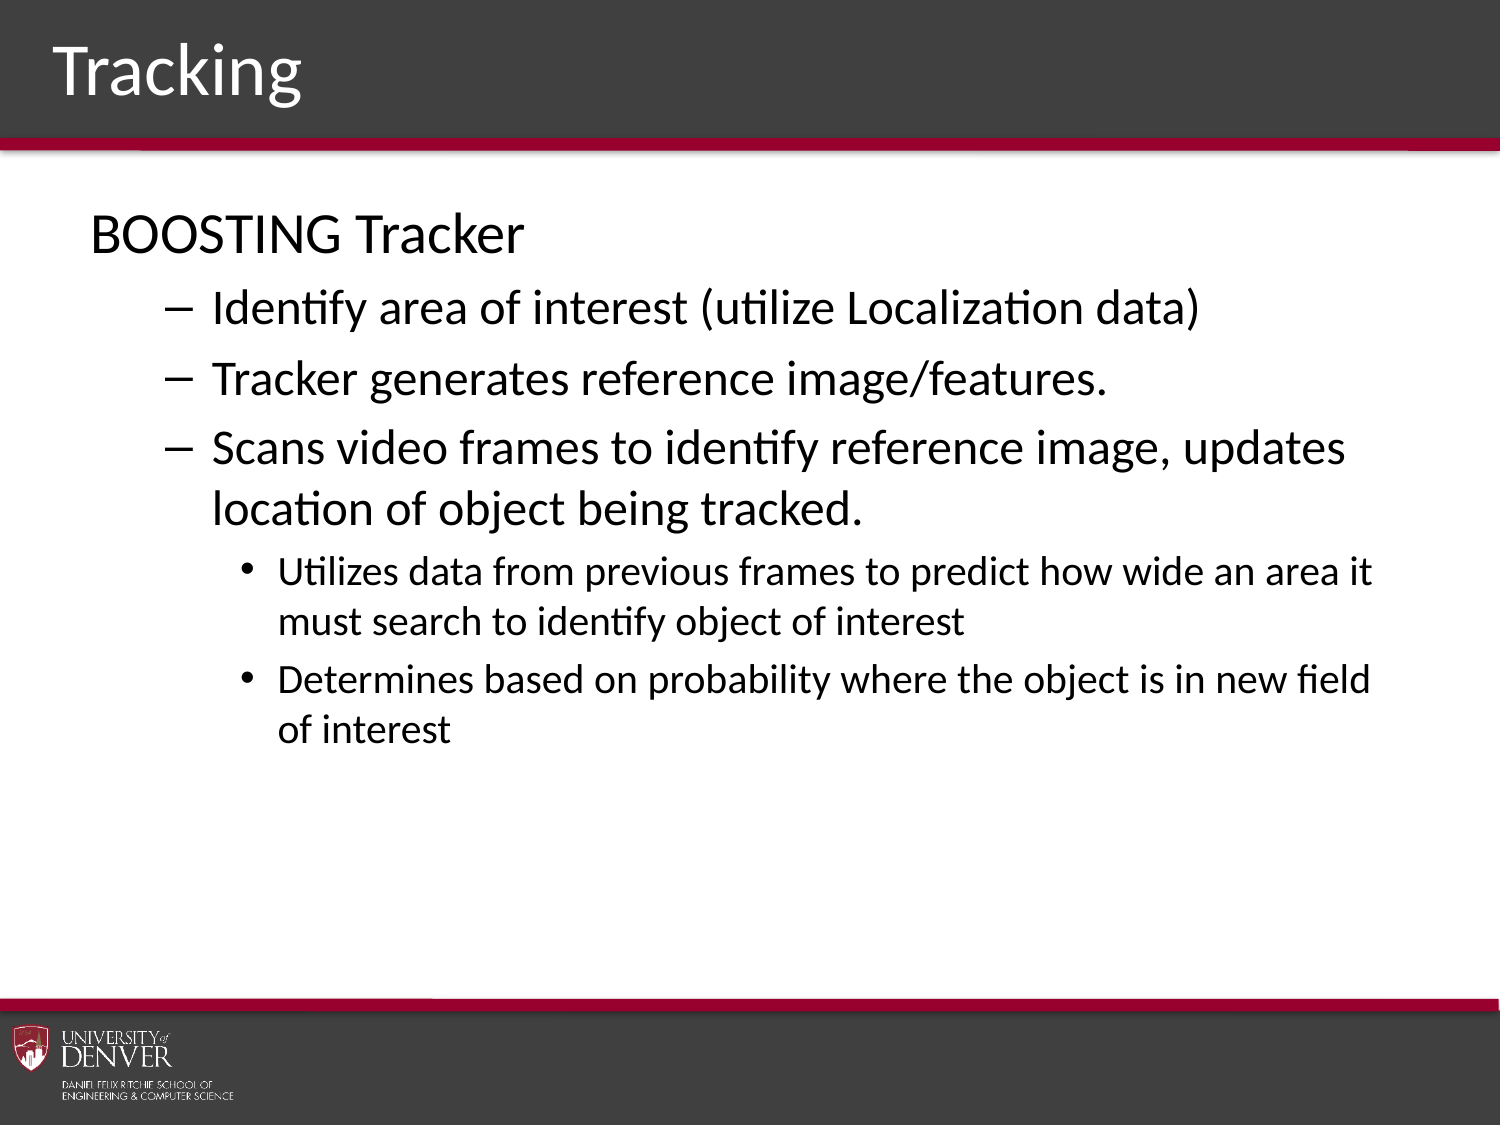

# Tracking
BOOSTING Tracker
Identify area of interest (utilize Localization data)
Tracker generates reference image/features.
Scans video frames to identify reference image, updates location of object being tracked.
Utilizes data from previous frames to predict how wide an area it must search to identify object of interest
Determines based on probability where the object is in new field of interest

15